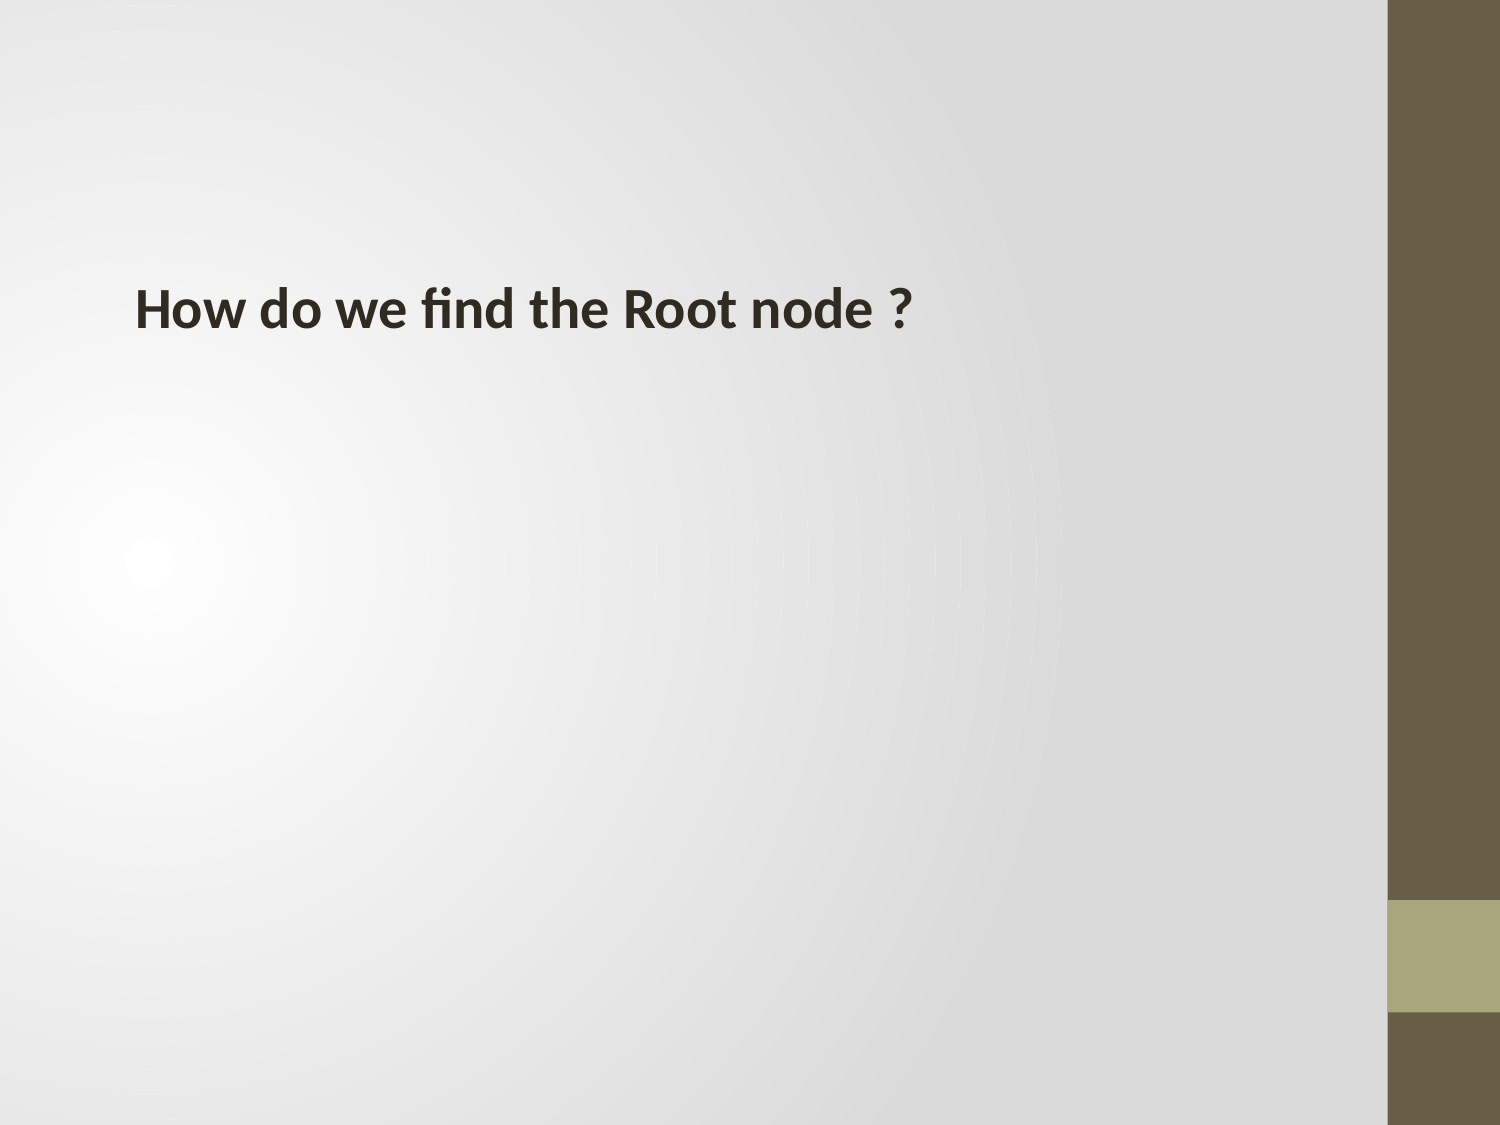

#
  How do we find the Root node ?